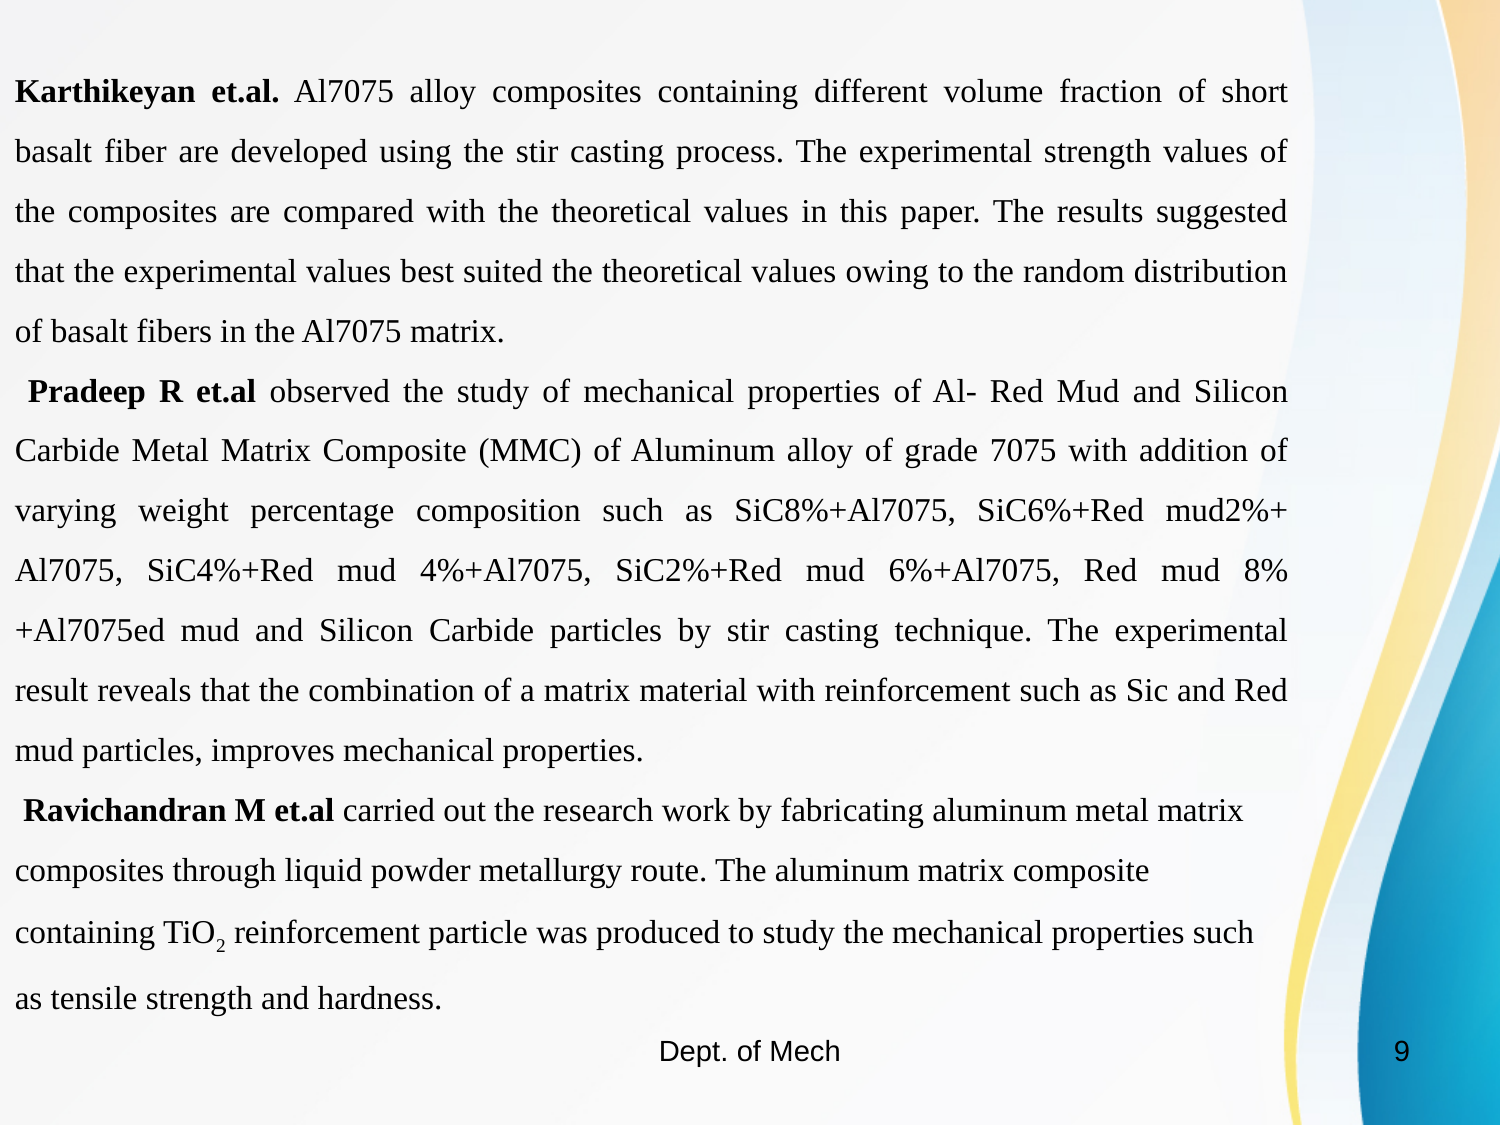

Karthikeyan et.al. Al7075 alloy composites containing different volume fraction of short basalt fiber are developed using the stir casting process. The experimental strength values of the composites are compared with the theoretical values in this paper. The results suggested that the experimental values best suited the theoretical values owing to the random distribution of basalt fibers in the Al7075 matrix.
 Pradeep R et.al observed the study of mechanical properties of Al- Red Mud and Silicon Carbide Metal Matrix Composite (MMC) of Aluminum alloy of grade 7075 with addition of varying weight percentage composition such as SiC8%+Al7075, SiC6%+Red mud2%+ Al7075, SiC4%+Red mud 4%+Al7075, SiC2%+Red mud 6%+Al7075, Red mud 8%+Al7075ed mud and Silicon Carbide particles by stir casting technique. The experimental result reveals that the combination of a matrix material with reinforcement such as Sic and Red mud particles, improves mechanical properties.
 Ravichandran M et.al carried out the research work by fabricating aluminum metal matrix composites through liquid powder metallurgy route. The aluminum matrix composite containing TiO2 reinforcement particle was produced to study the mechanical properties such as tensile strength and hardness.

Dept. of Mech
9